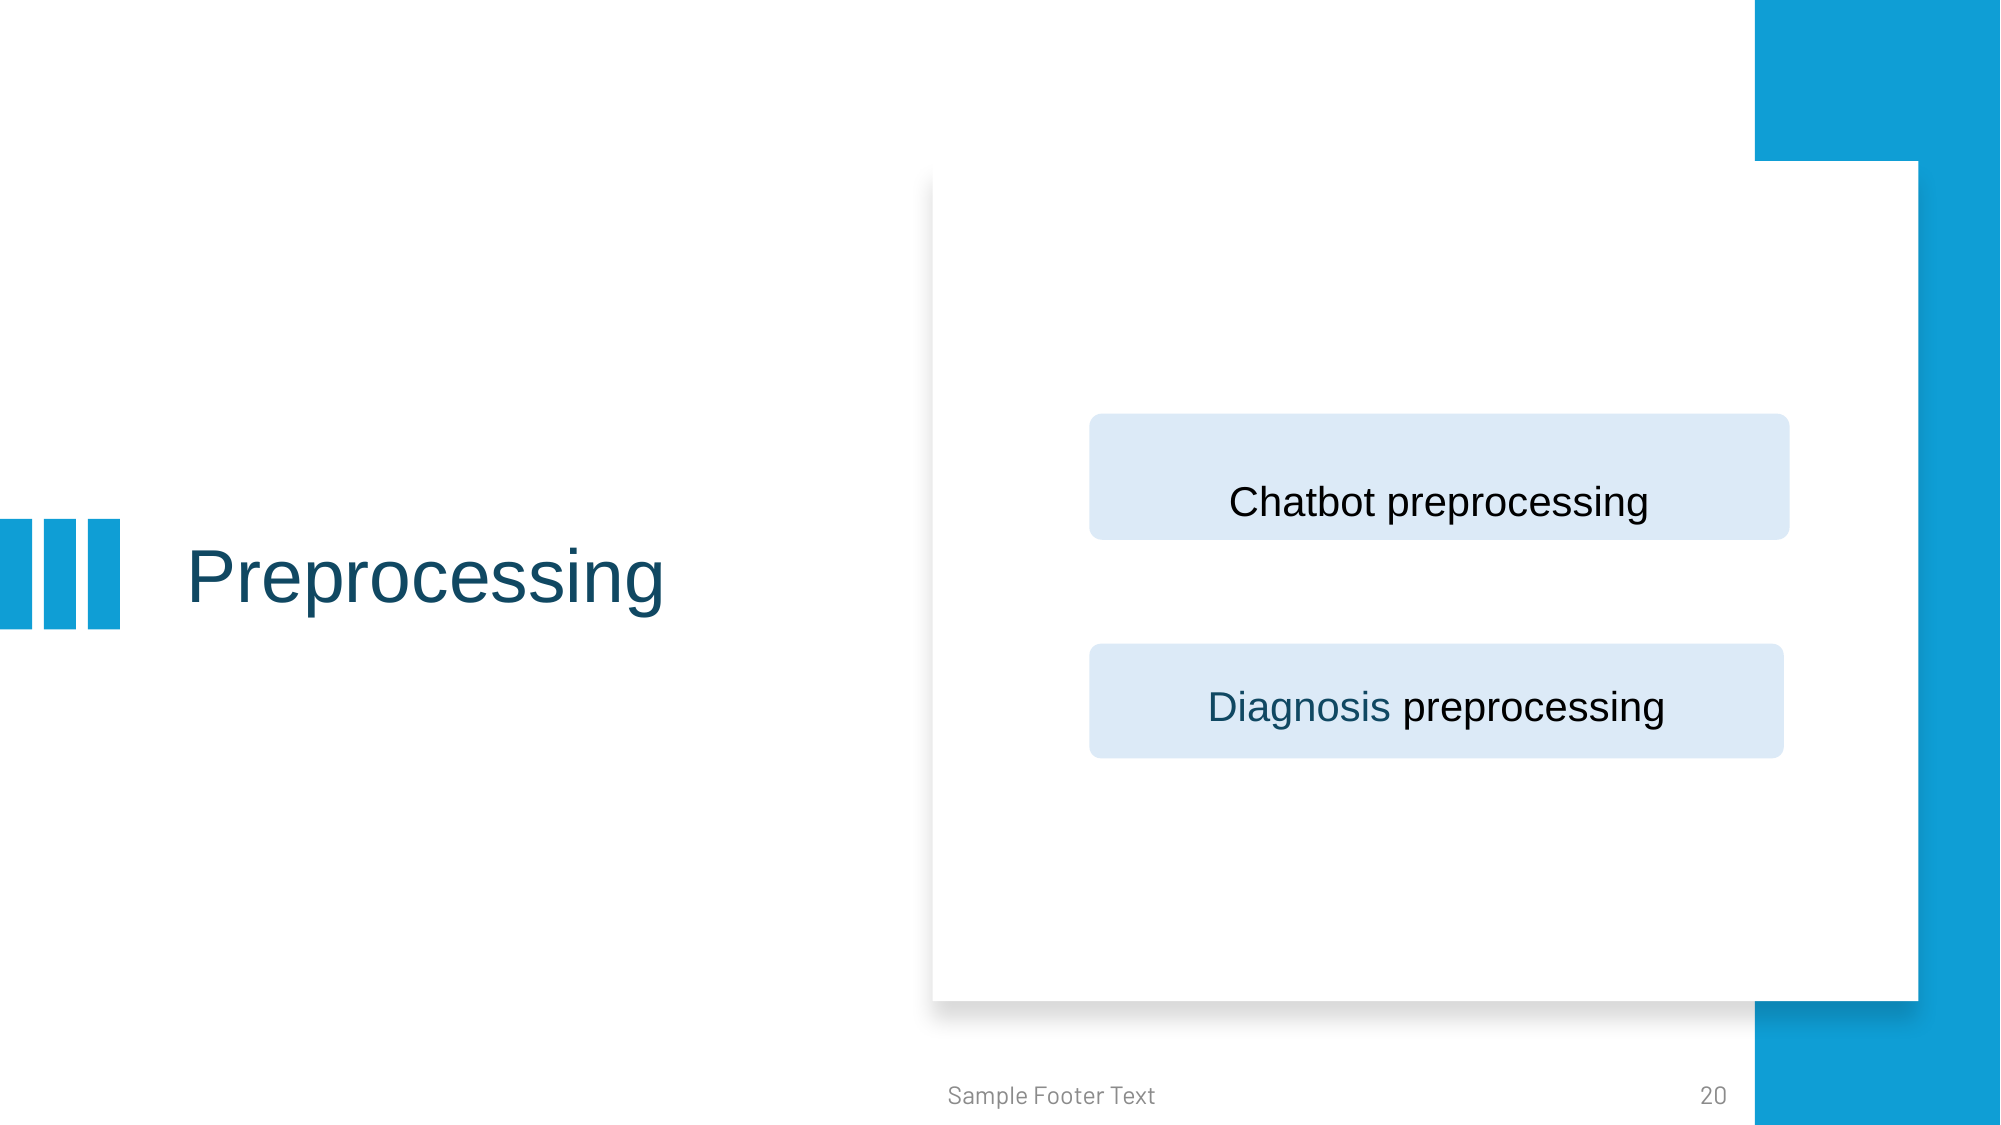

Preprocessing

Chatbot preprocessing

Diagnosis preprocessing
Sample Footer Text
20